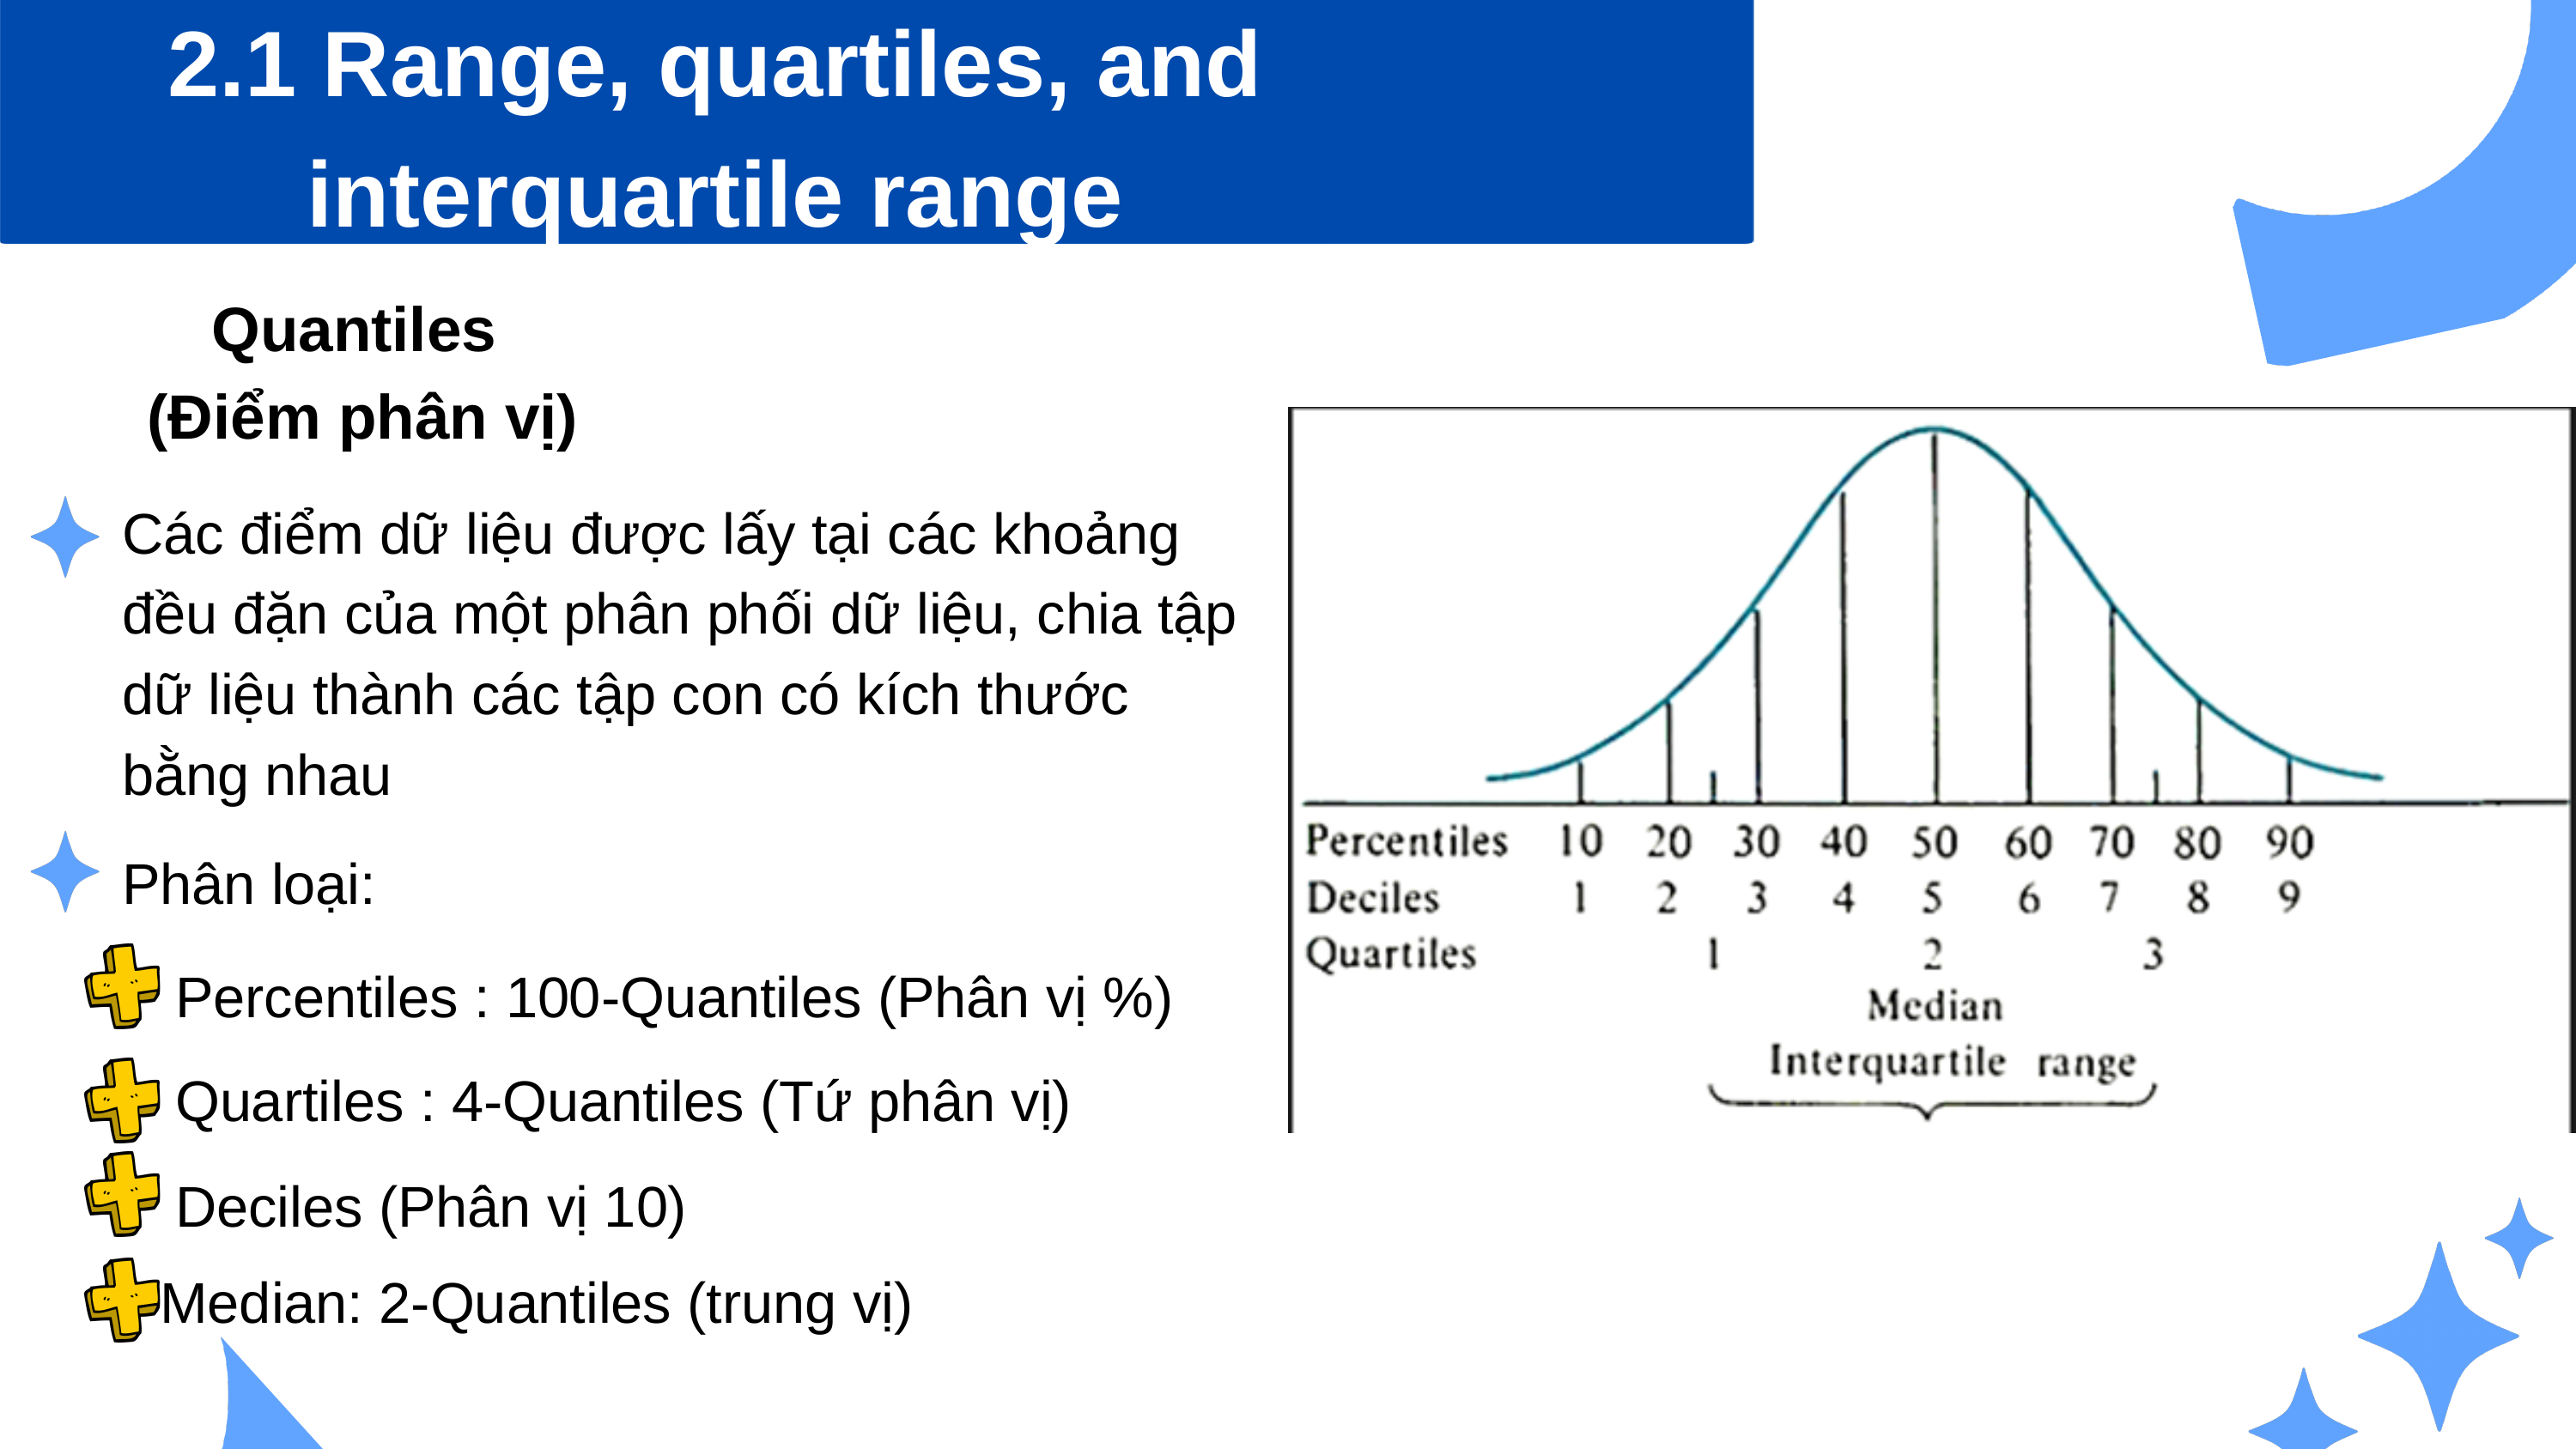

2.1 Range, quartiles, and interquartile range
Quantiles
(Điểm phân vị)

Các điểm dữ liệu được lấy tại các khoảng đều đặn của một phân phối dữ liệu, chia tập dữ liệu thành các tập con có kích thước bằng nhau

Phân loại:

Percentiles : 100-Quantiles (Phân vị %)
Quartiles : 4-Quantiles (Tứ phân vị)

Deciles (Phân vị 10)

Median: 2-Quantiles (trung vị)